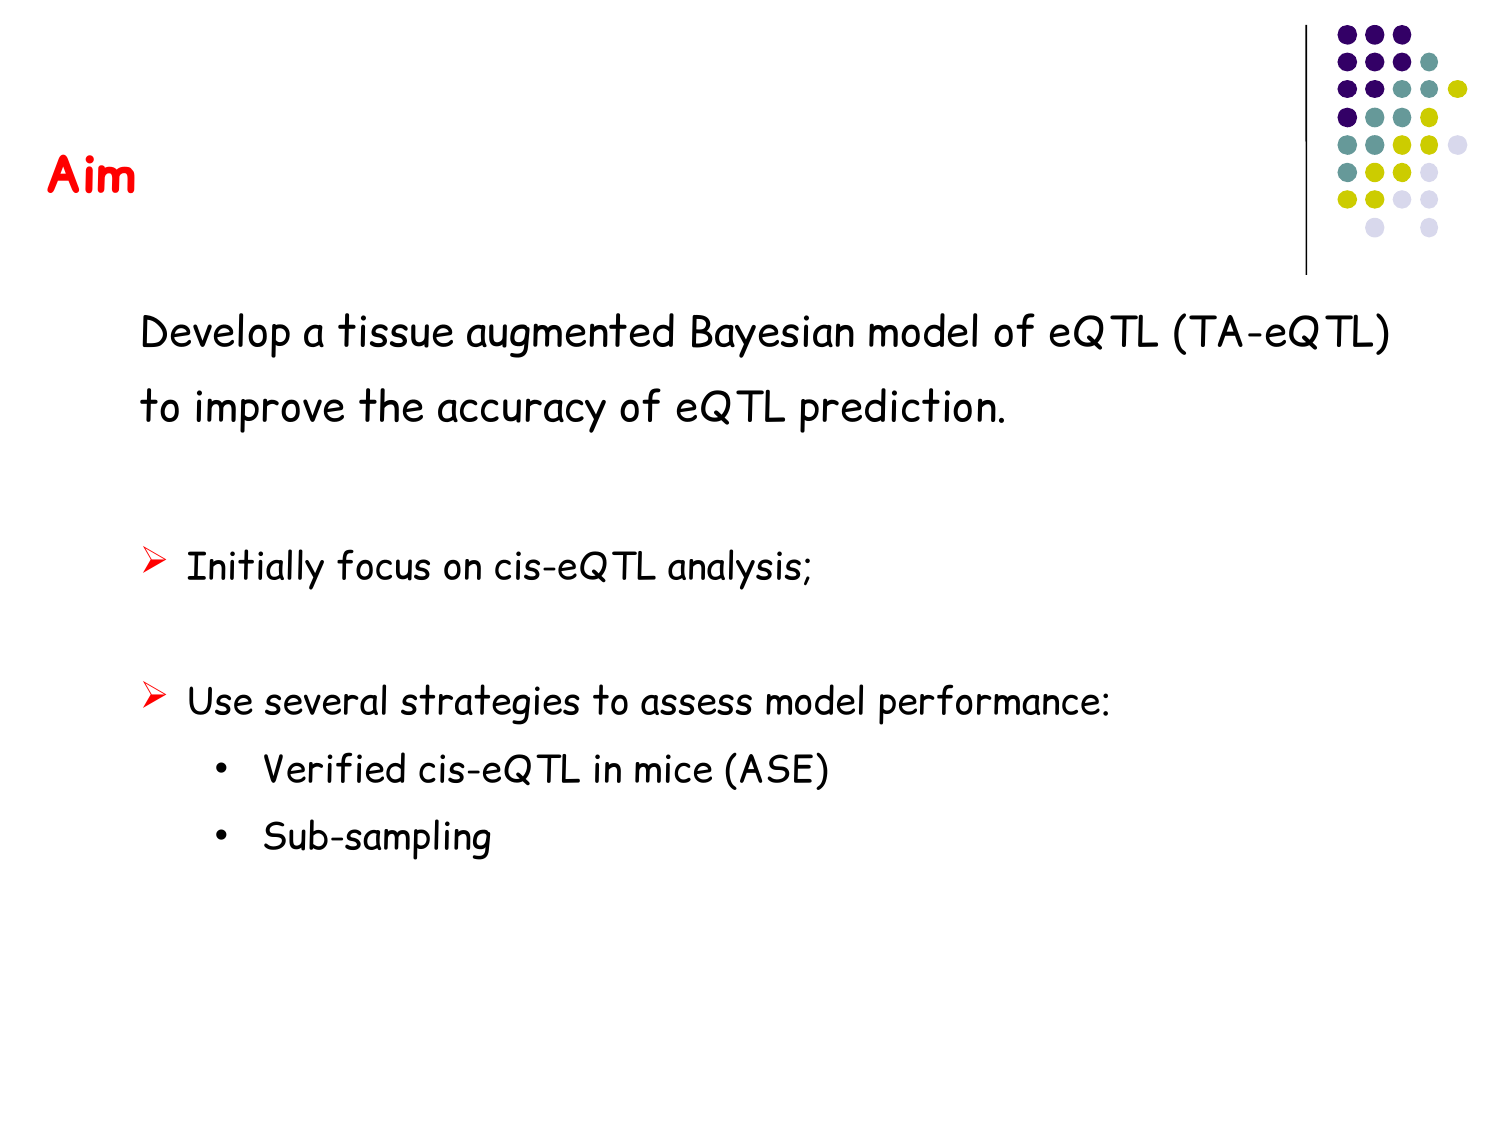

Aim

Develop a tissue augmented Bayesian model of eQTL (TA-eQTL) to improve the accuracy of eQTL prediction.

Initially focus on cis-eQTL analysis;

Use several strategies to assess model performance:
Verified cis-eQTL in mice (ASE)
Sub-sampling